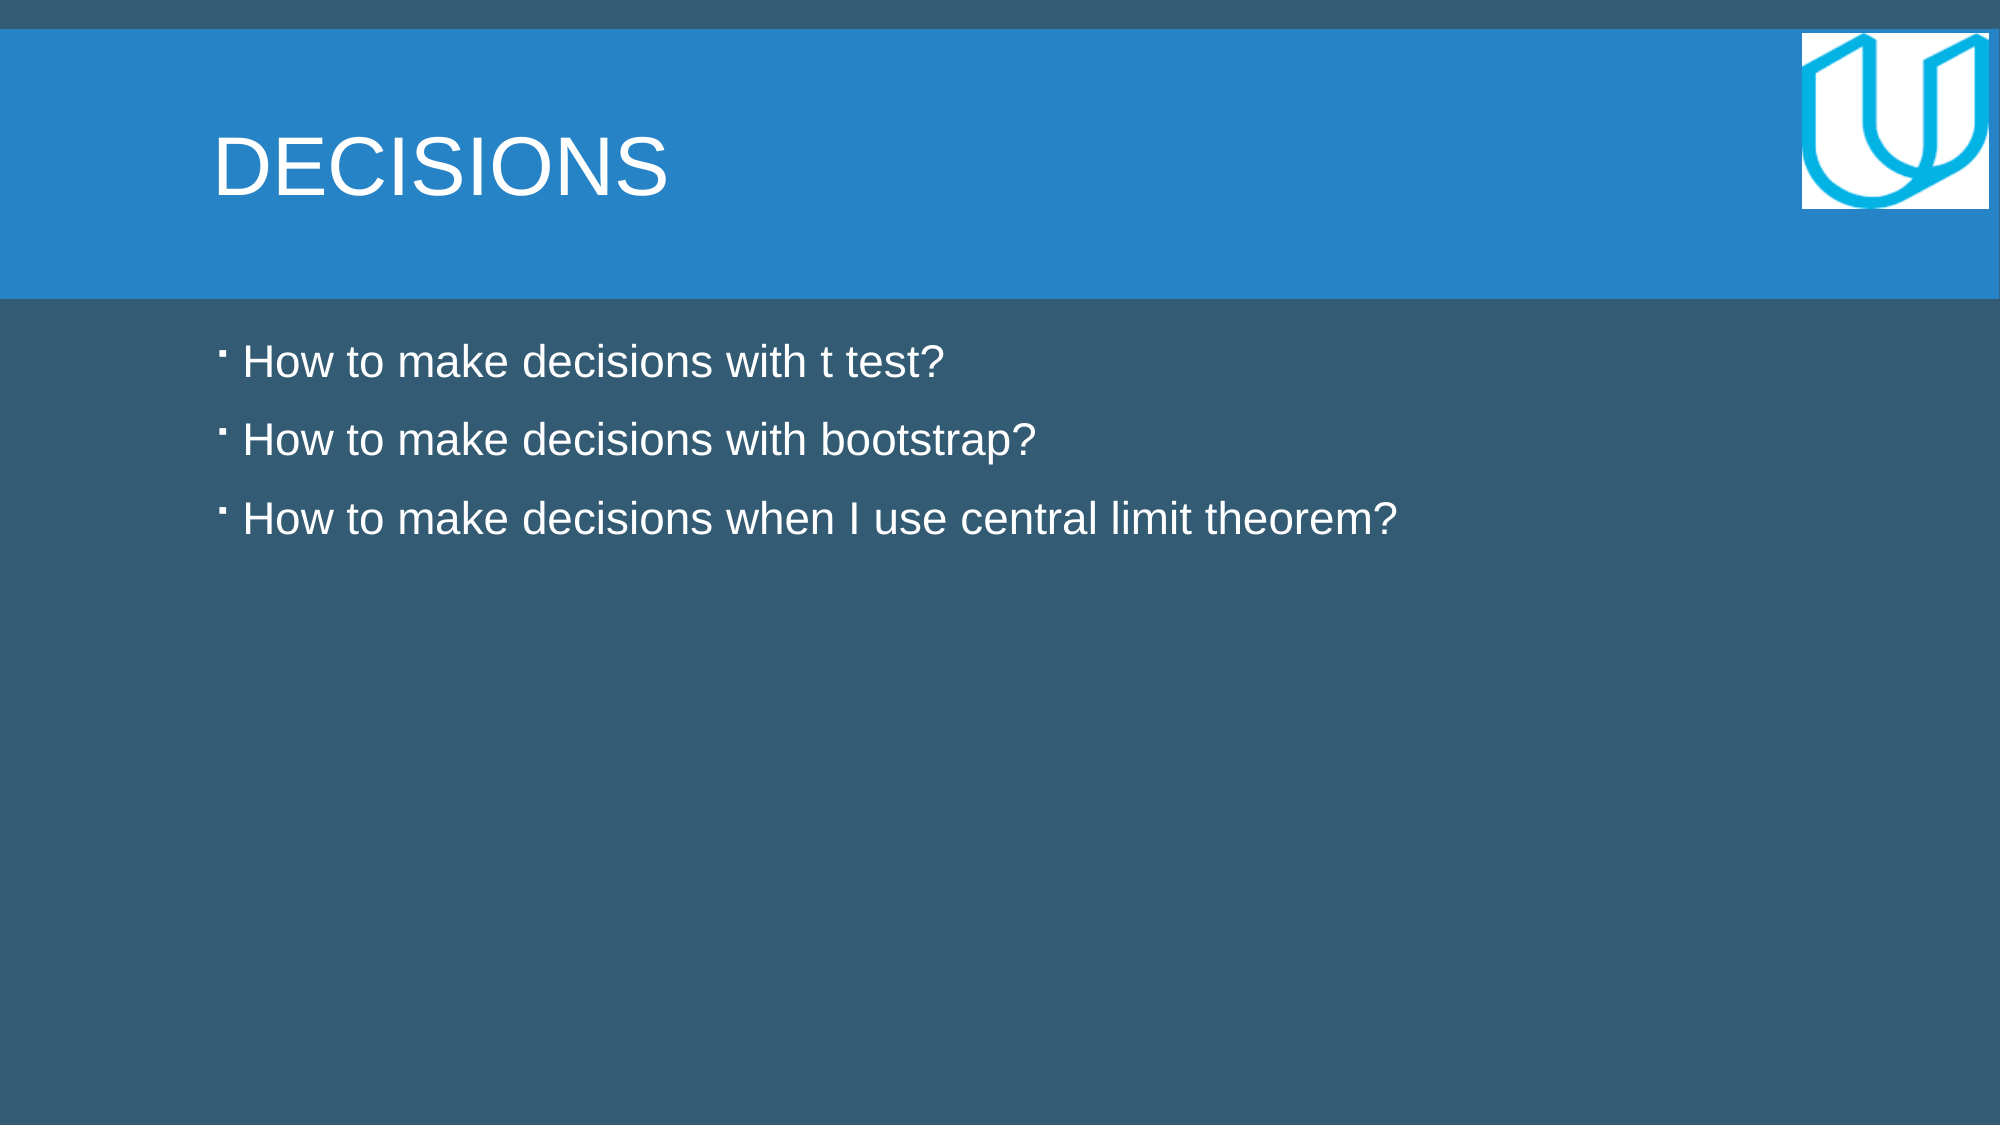

# decisions
How to make decisions with t test?
How to make decisions with bootstrap?
How to make decisions when I use central limit theorem?